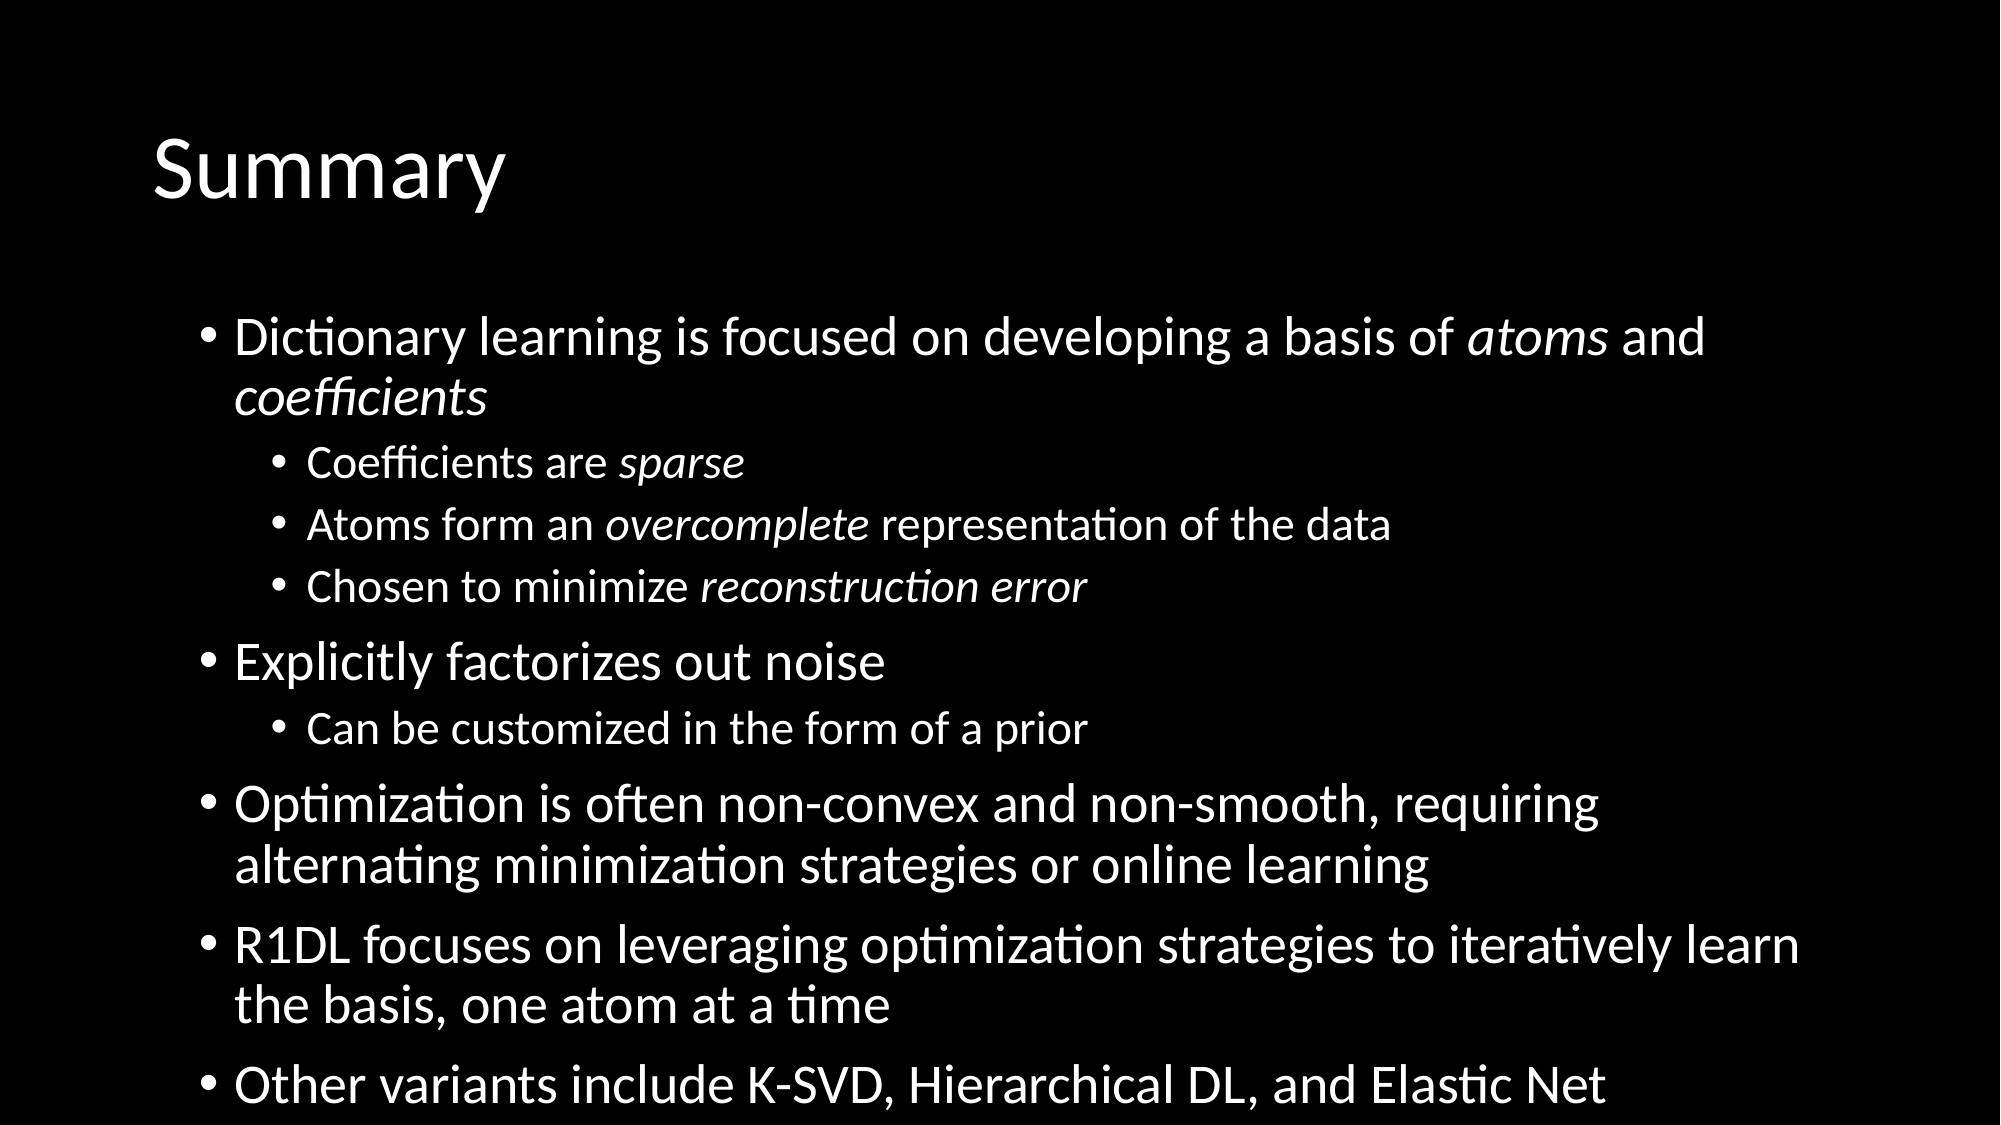

# Summary
Dictionary learning is focused on developing a basis of atoms and coefficients
Coefficients are sparse
Atoms form an overcomplete representation of the data
Chosen to minimize reconstruction error
Explicitly factorizes out noise
Can be customized in the form of a prior
Optimization is often non-convex and non-smooth, requiring alternating minimization strategies or online learning
R1DL focuses on leveraging optimization strategies to iteratively learn the basis, one atom at a time
Other variants include K-SVD, Hierarchical DL, and Elastic Net